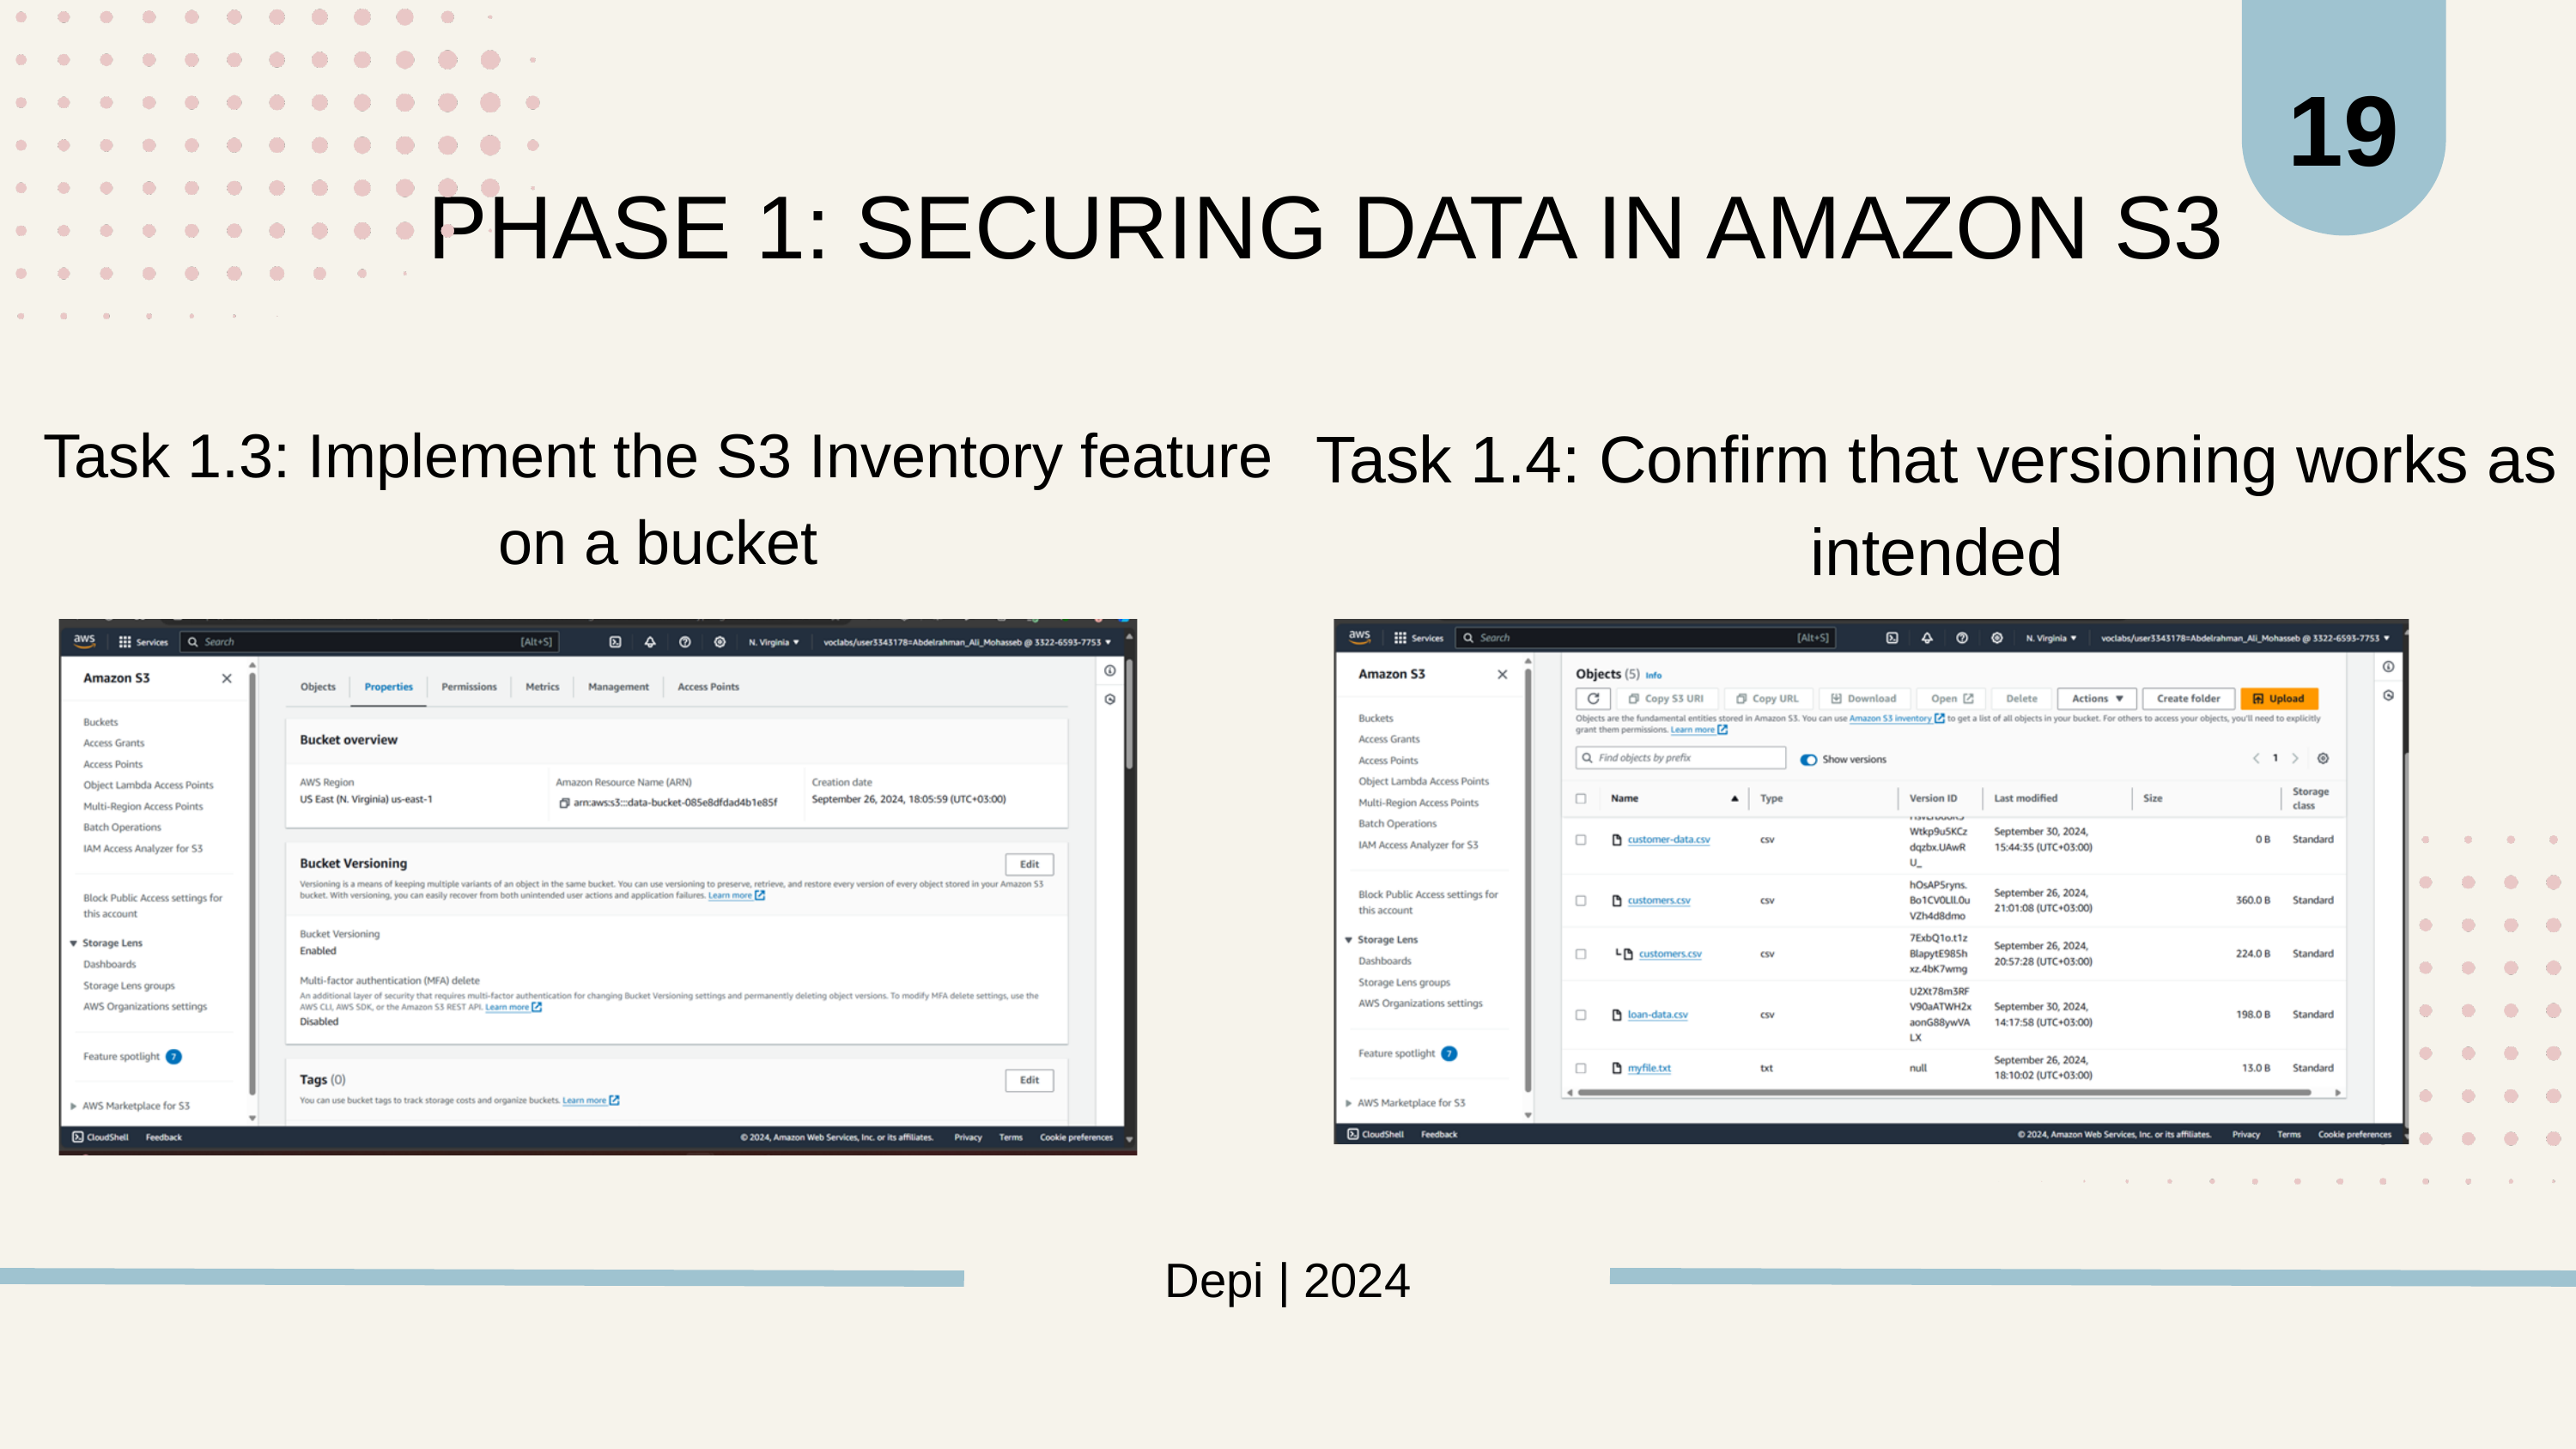

19

PHASE 1: SECURING DATA IN AMAZON S3

Task 1.3: Implement the S3 Inventory feature on a bucket
Task 1.4: Confirm that versioning works as intended

Depi | 2024